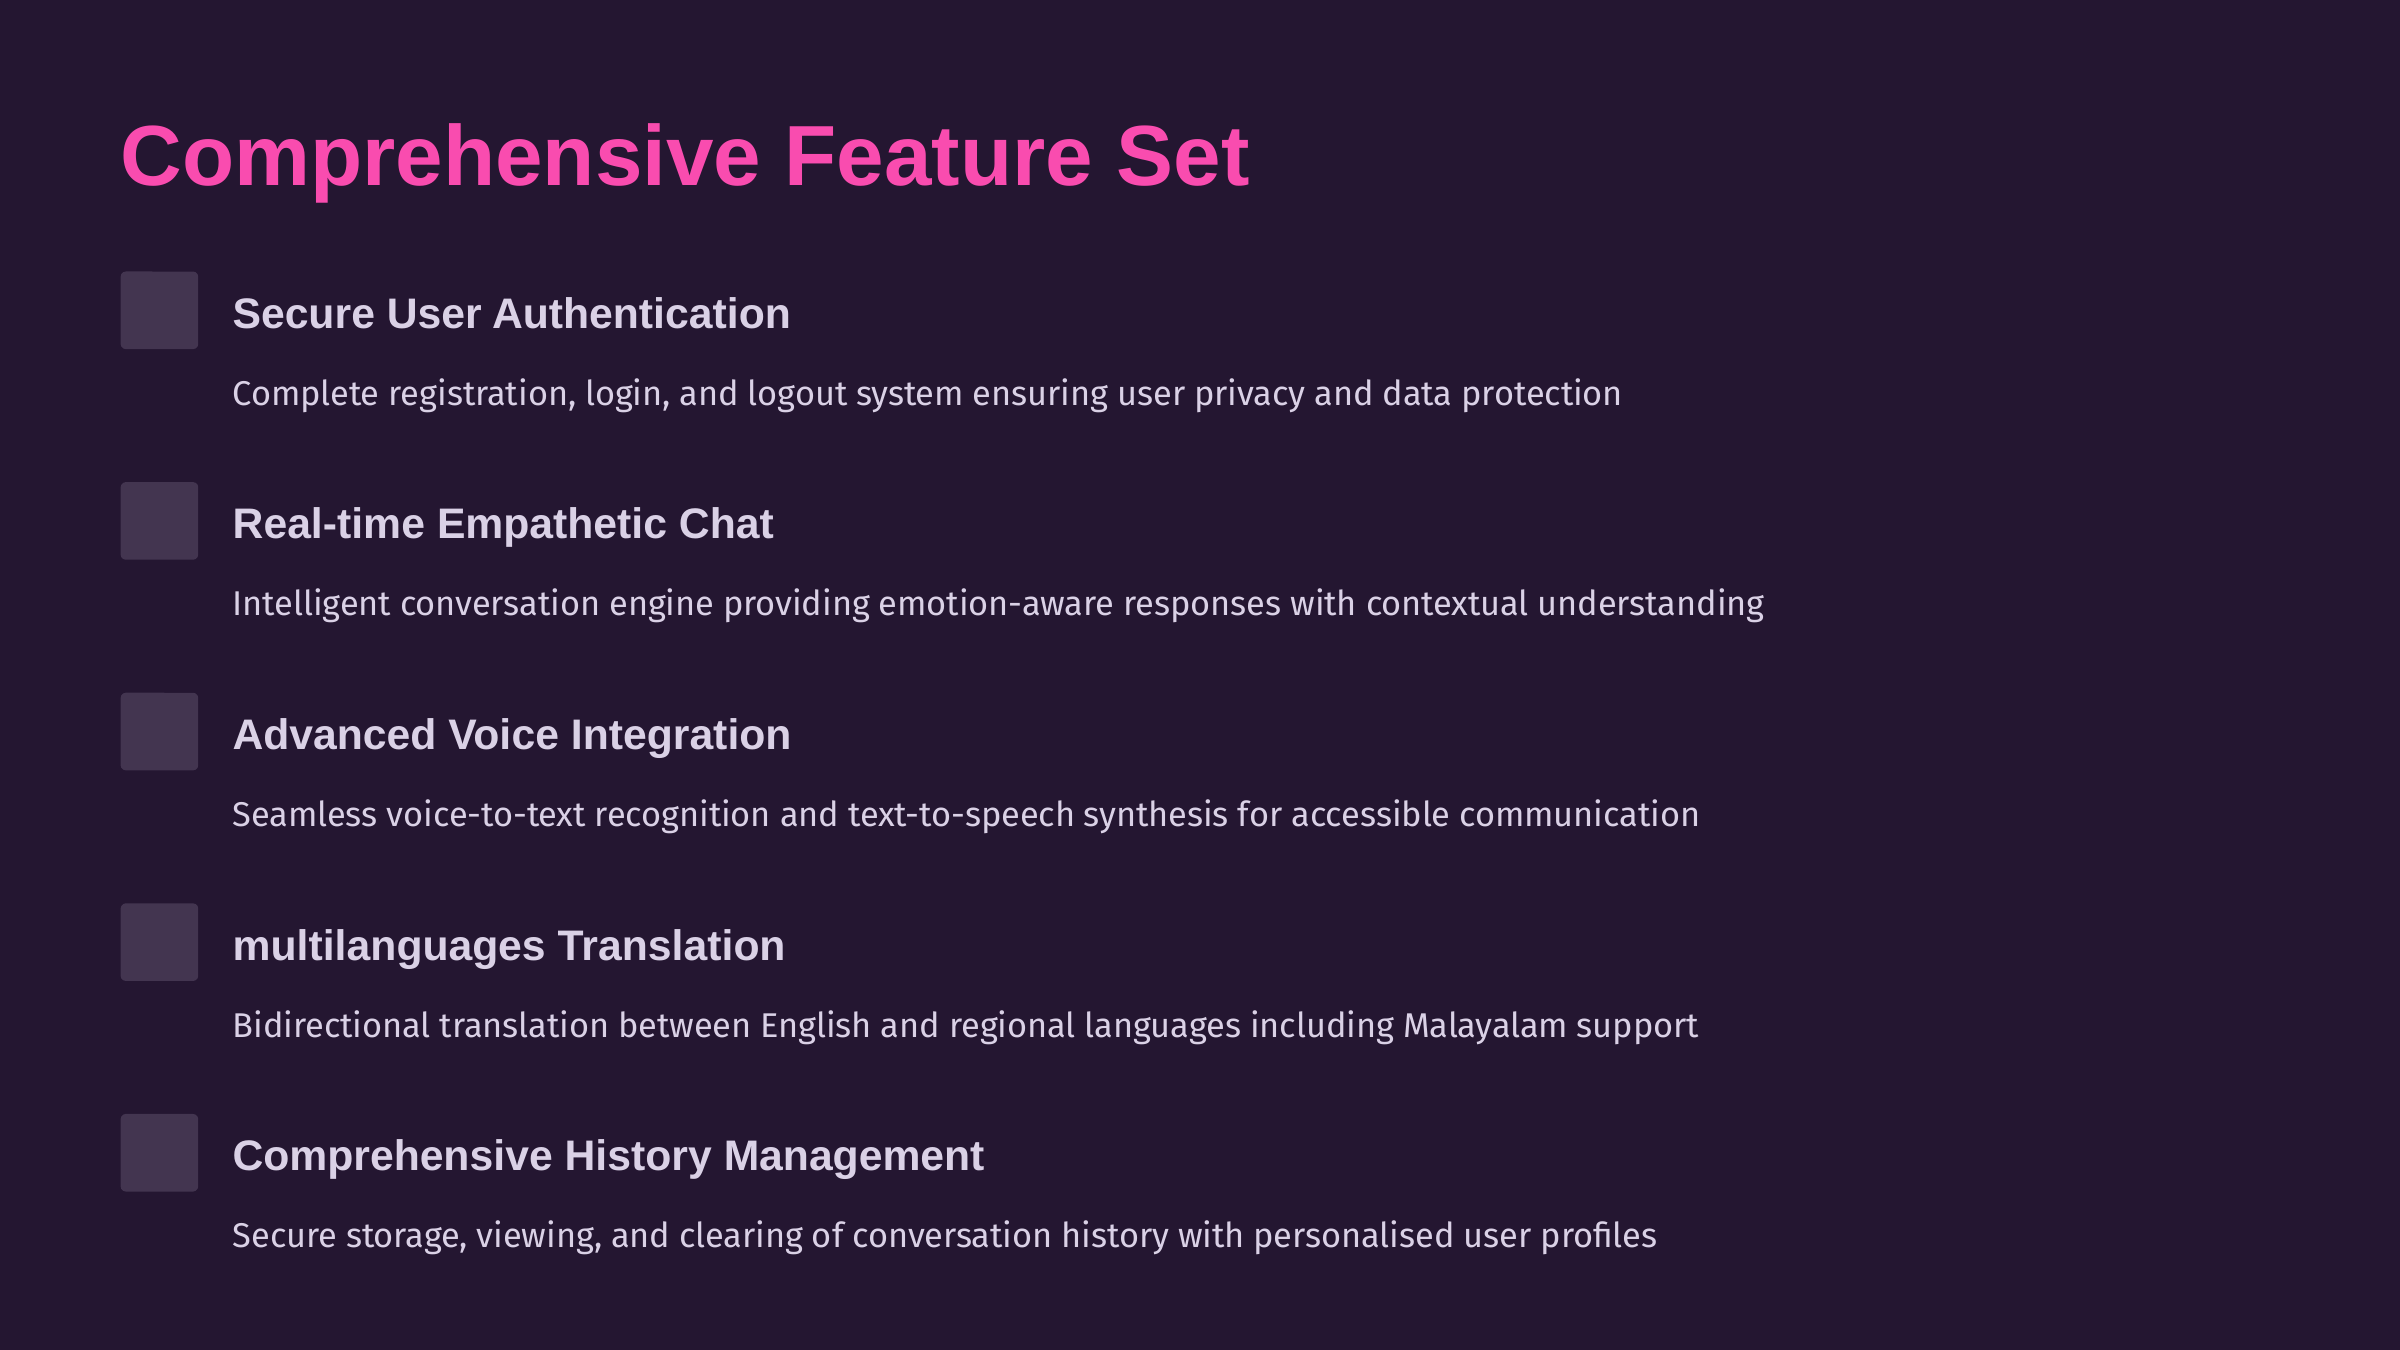

Comprehensive Feature Set

Secure User Authentication
Complete registration, login, and logout system ensuring user privacy and data protection

Real-time Empathetic Chat
Intelligent conversation engine providing emotion-aware responses with contextual understanding

Advanced Voice Integration
Seamless voice-to-text recognition and text-to-speech synthesis for accessible communication

multilanguages Translation
Bidirectional translation between English and regional languages including Malayalam support

Comprehensive History Management
Secure storage, viewing, and clearing of conversation history with personalised user profiles